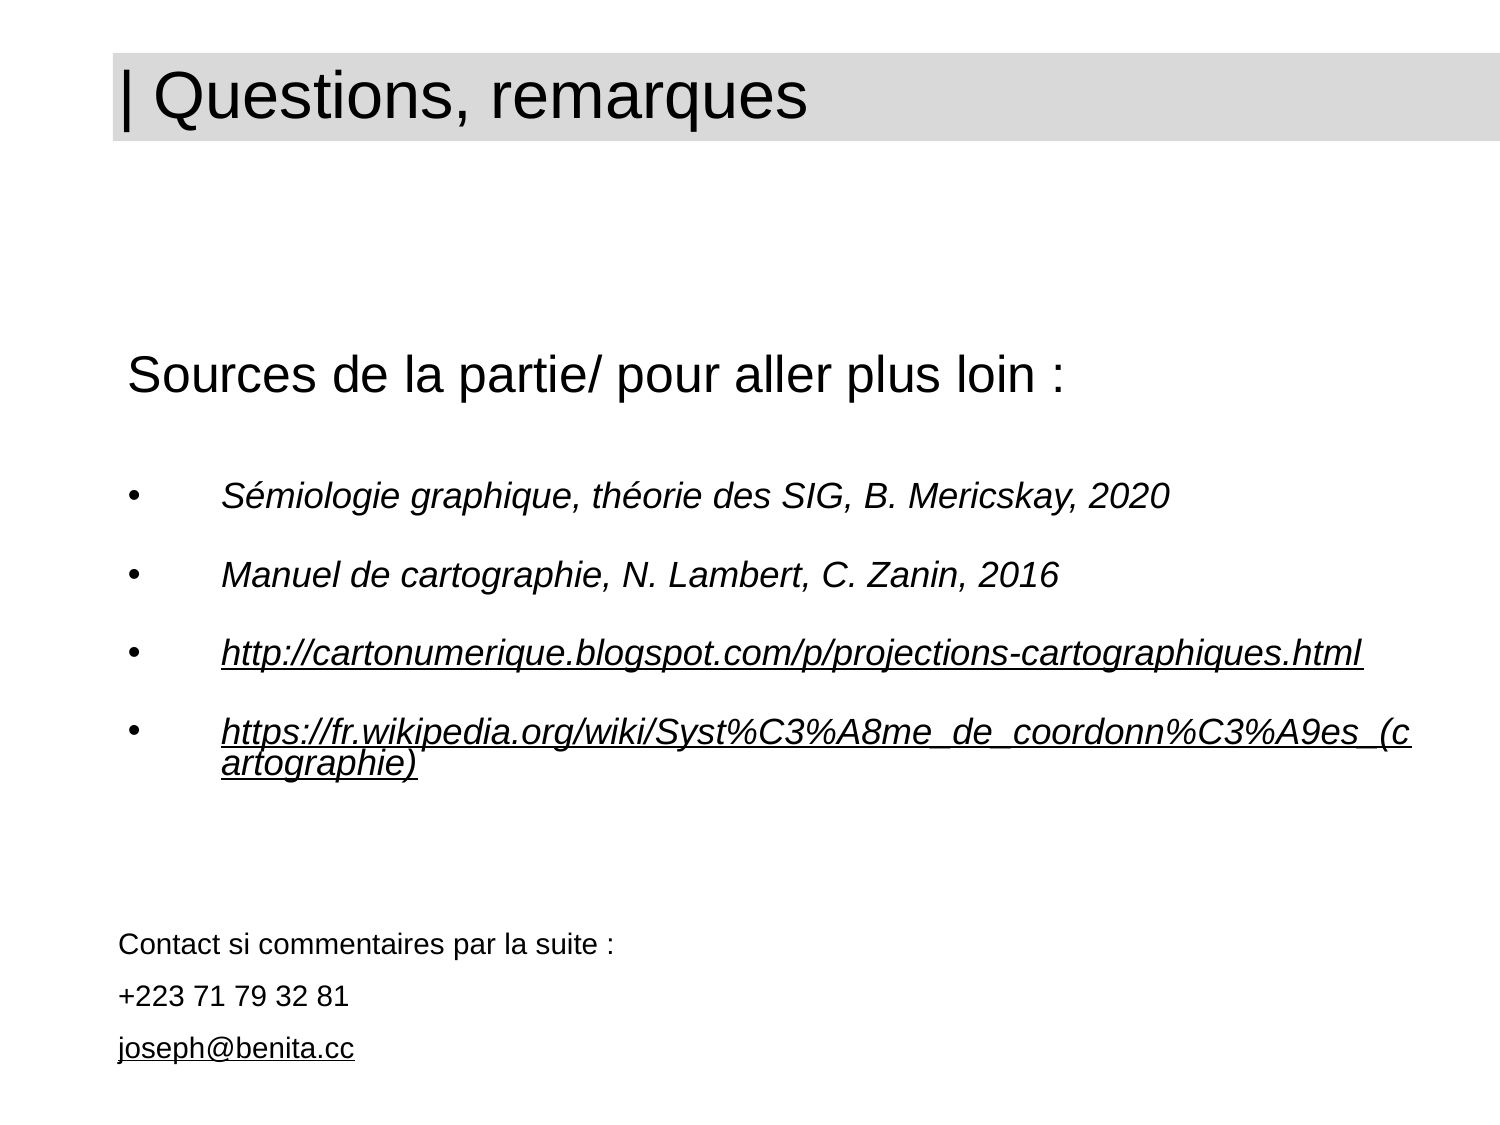

| Questions, remarques

Sources de la partie/ pour aller plus loin :

Sémiologie graphique, théorie des SIG, B. Mericskay, 2020

Manuel de cartographie, N. Lambert, C. Zanin, 2016

http://cartonumerique.blogspot.com/p/projections-cartographiques.html

https://fr.wikipedia.org/wiki/Syst%C3%A8me_de_coordonn%C3%A9es_(cartographie)

Contact si commentaires par la suite :
+223 71 79 32 81
joseph@benita.cc